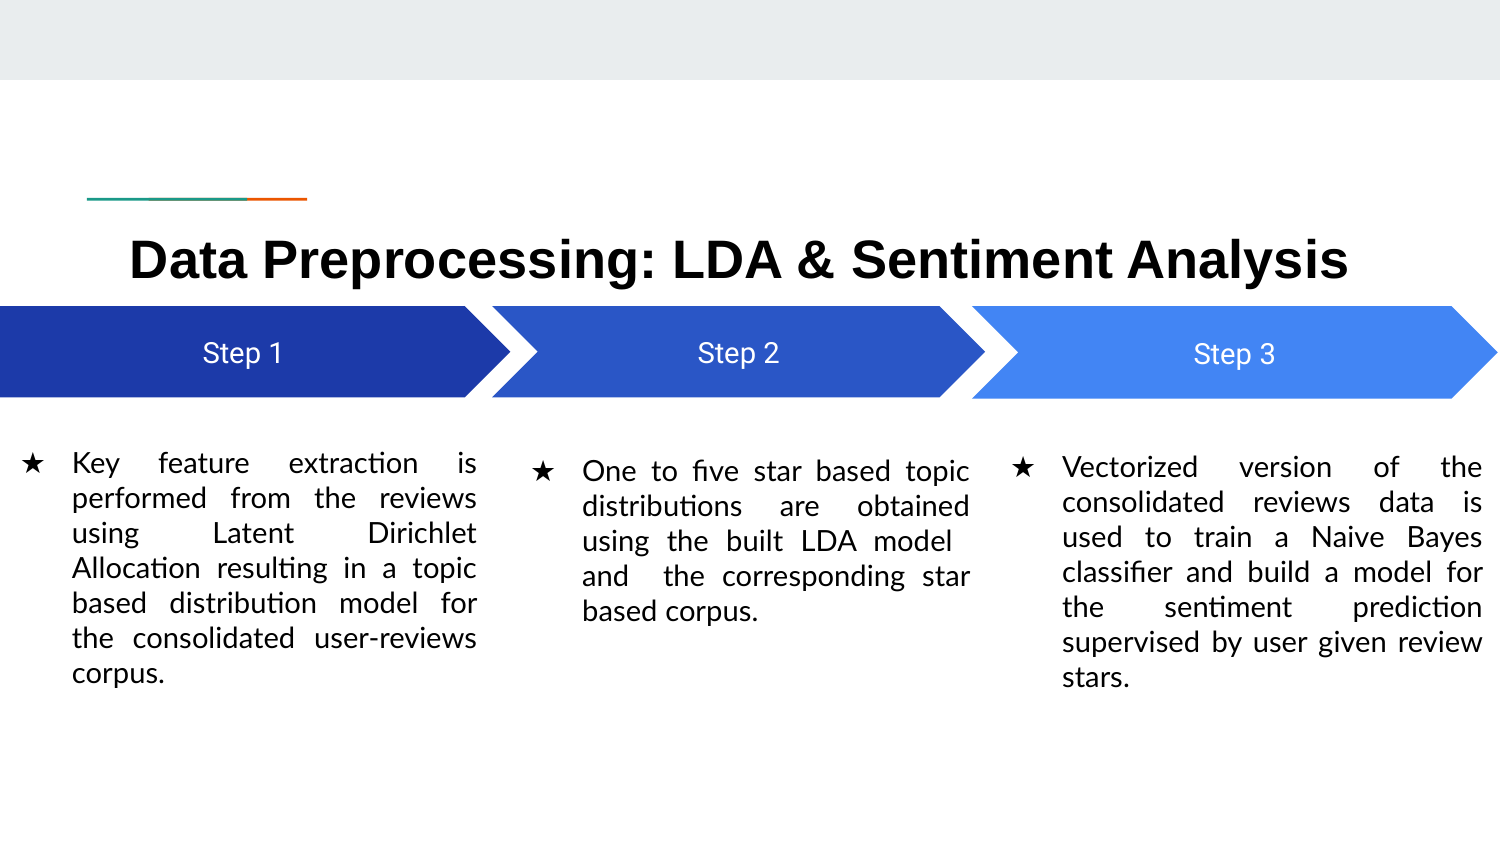

# Data Preprocessing: LDA & Sentiment Analysis

Step 1

Step 3

Vectorized version of the consolidated reviews data is used to train a Naive Bayes classifier and build a model for the sentiment prediction supervised by user given review stars.
Step 2
One to five star based topic distributions are obtained using the built LDA model  and  the corresponding star based corpus.
Key feature extraction is performed from the reviews using Latent Dirichlet Allocation resulting in a topic based distribution model for the consolidated user-reviews corpus.